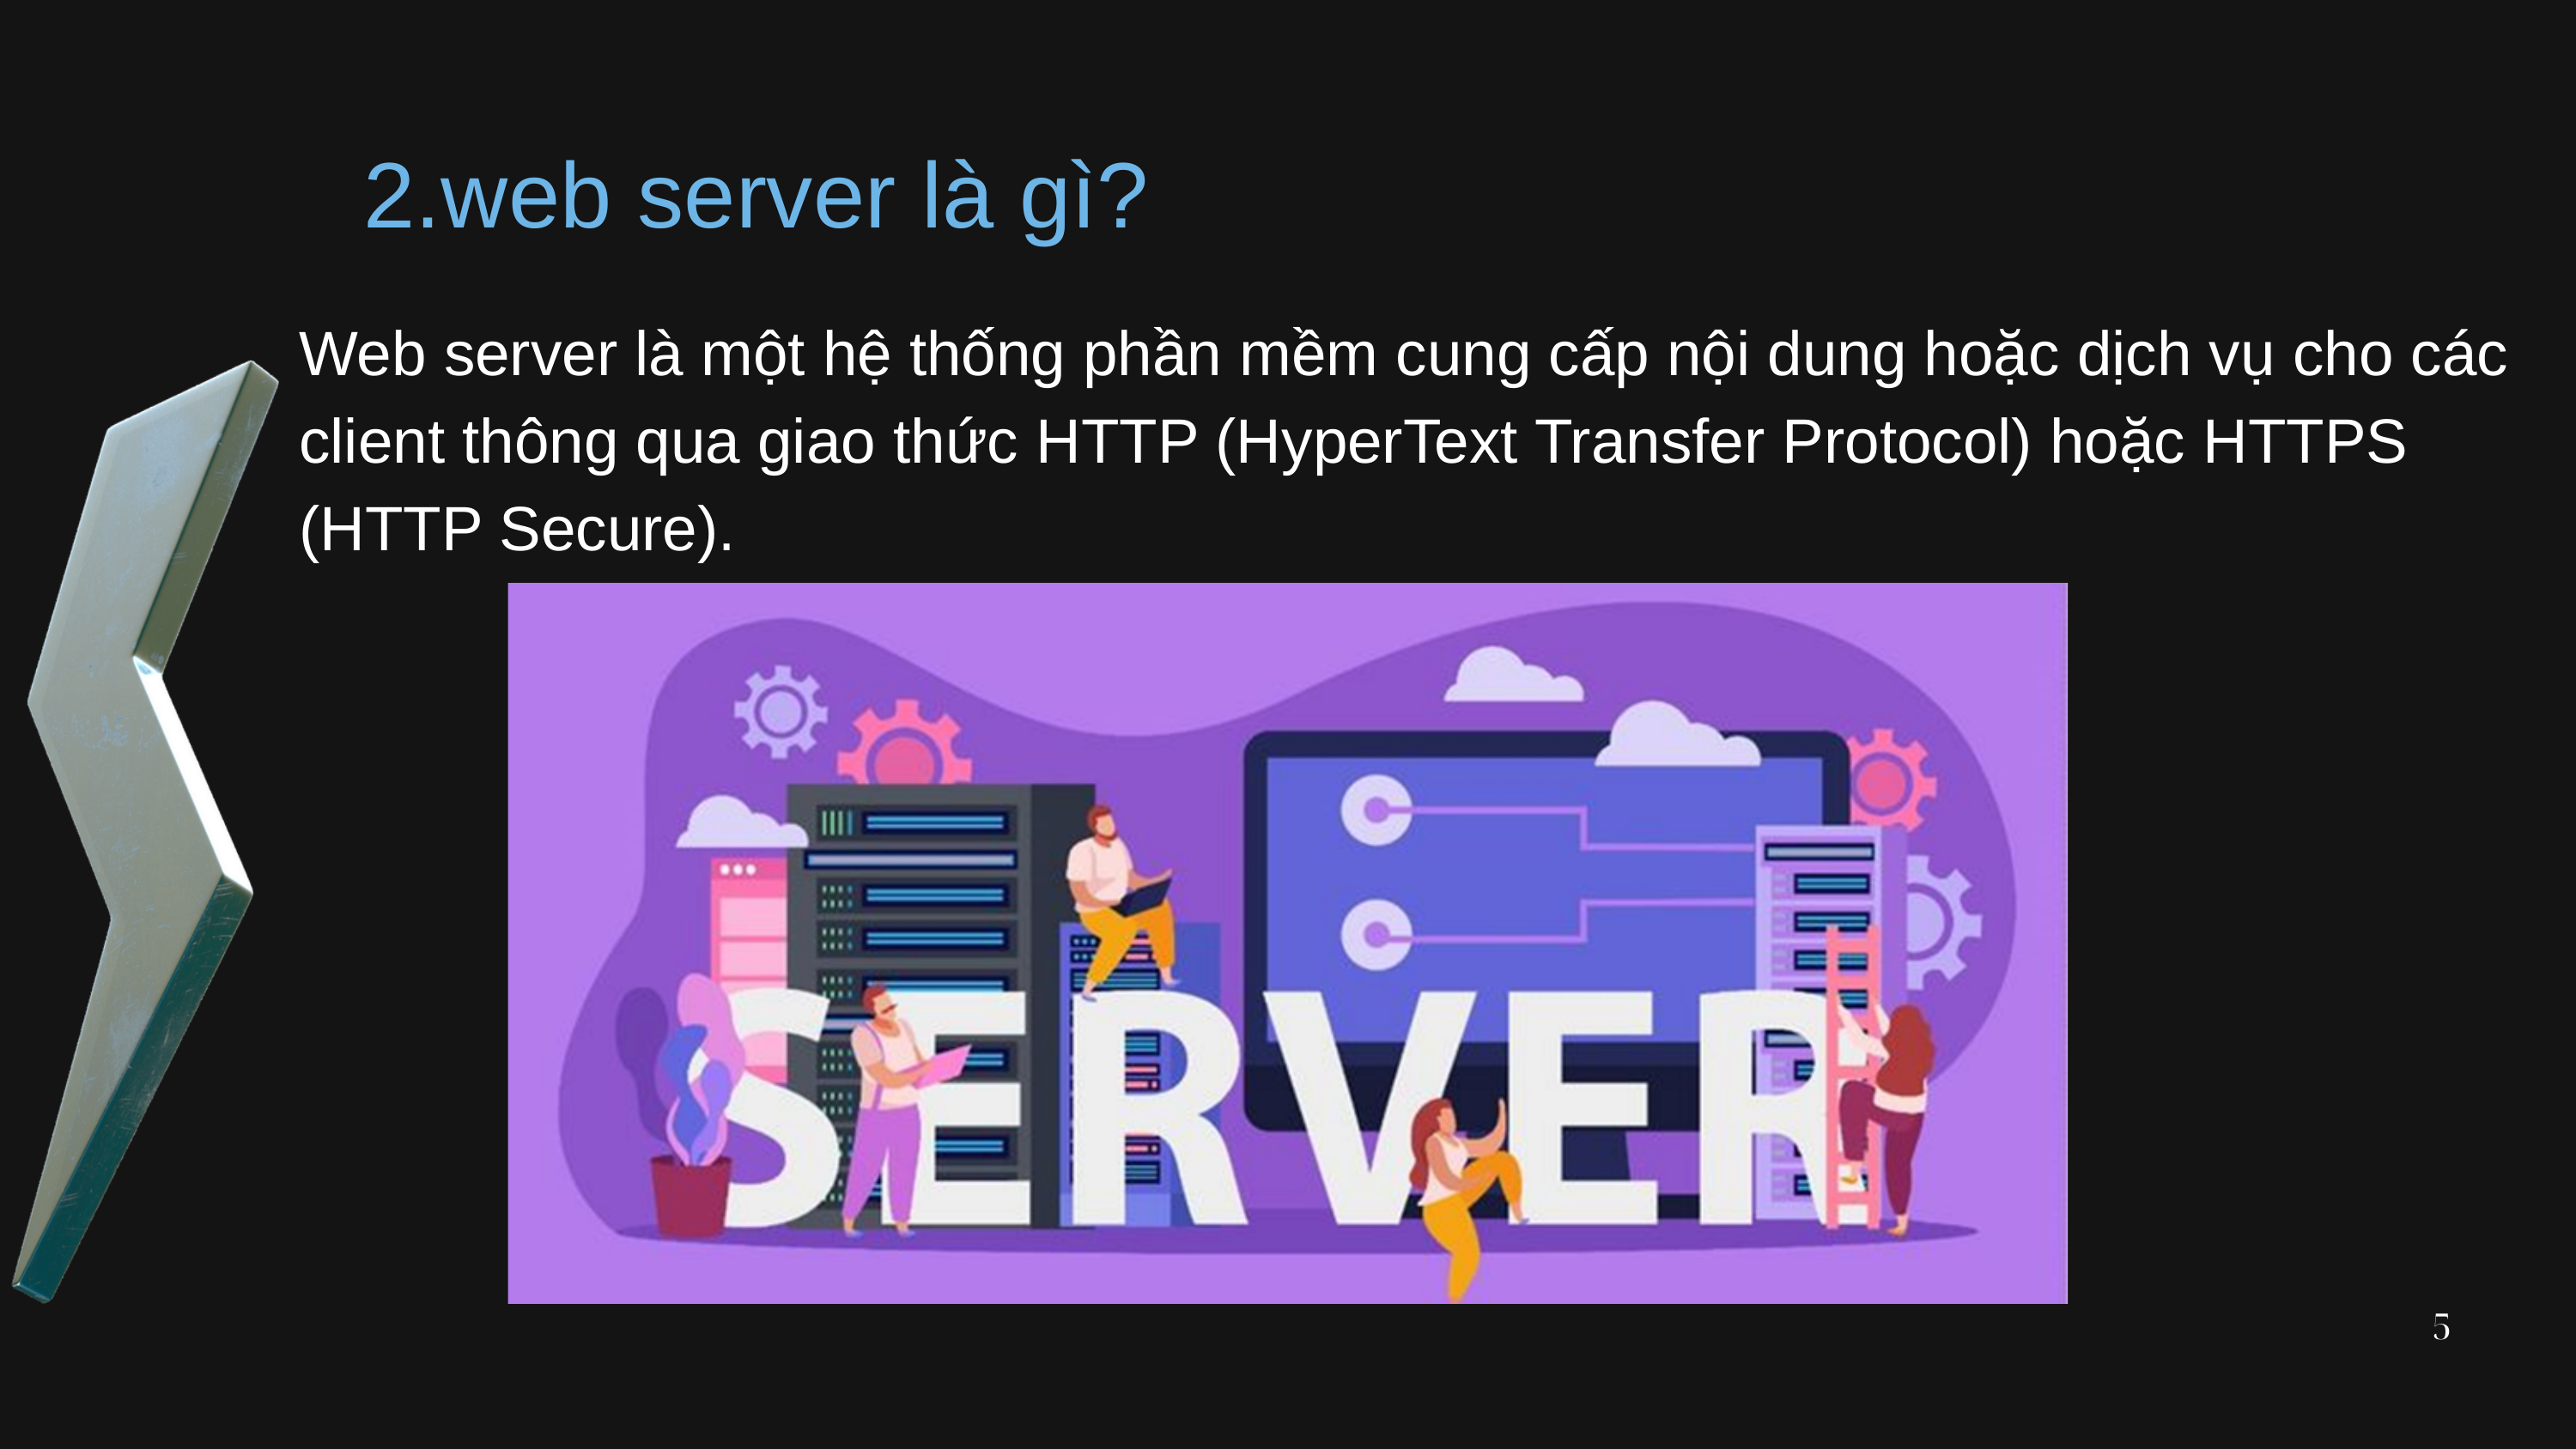

2.web server là gì?
Web server là một hệ thống phần mềm cung cấp nội dung hoặc dịch vụ cho các client thông qua giao thức HTTP (HyperText Transfer Protocol) hoặc HTTPS (HTTP Secure).

5